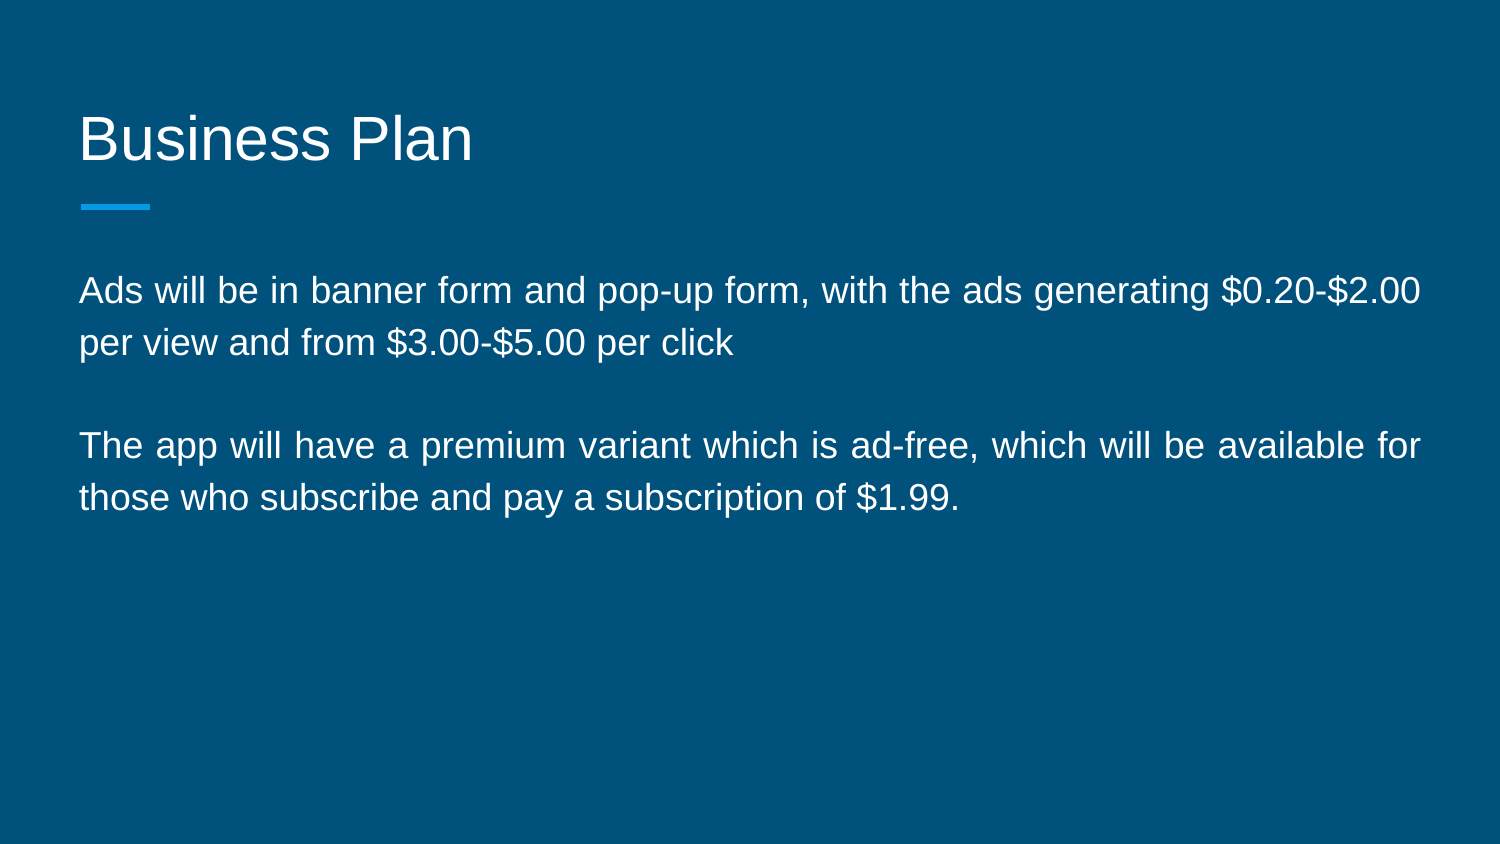

# Business Plan
Ads will be in banner form and pop-up form, with the ads generating $0.20-$2.00 per view and from $3.00-$5.00 per click

The app will have a premium variant which is ad-free, which will be available for those who subscribe and pay a subscription of $1.99.